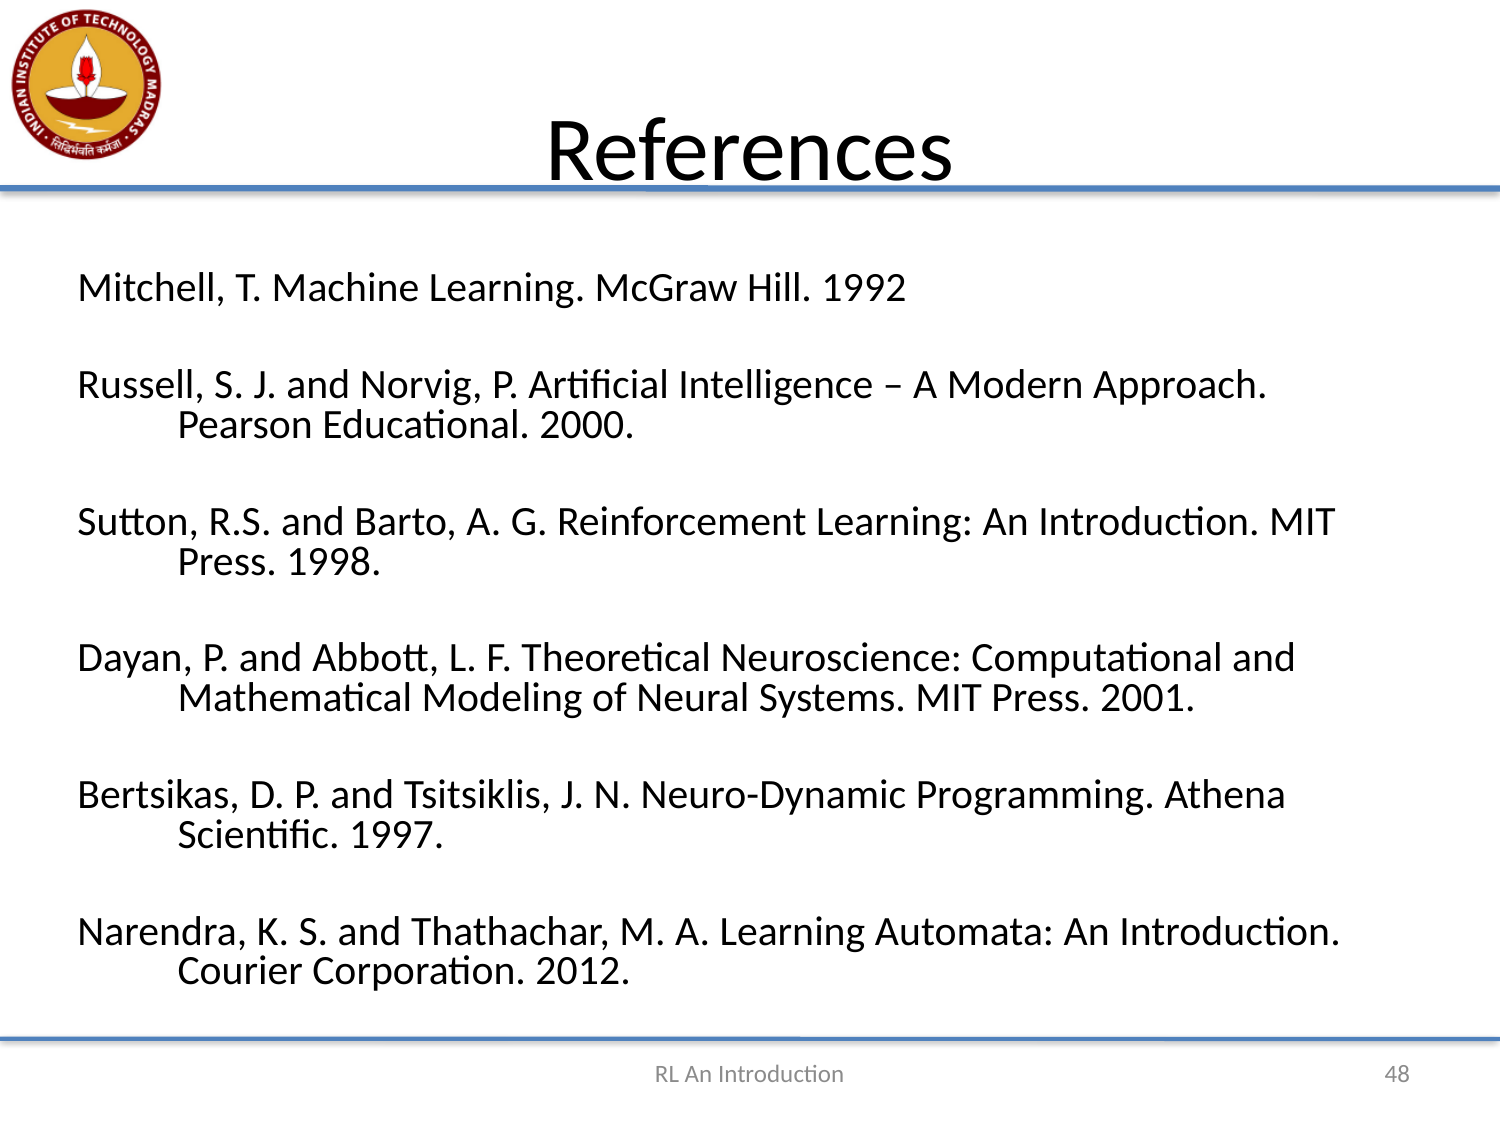

# References
Mitchell, T. Machine Learning. McGraw Hill. 1992

Russell, S. J. and Norvig, P. Artificial Intelligence – A Modern Approach. Pearson Educational. 2000.

Sutton, R.S. and Barto, A. G. Reinforcement Learning: An Introduction. MIT Press. 1998.

Dayan, P. and Abbott, L. F. Theoretical Neuroscience: Computational and Mathematical Modeling of Neural Systems. MIT Press. 2001.

Bertsikas, D. P. and Tsitsiklis, J. N. Neuro-Dynamic Programming. Athena Scientific. 1997.

Narendra, K. S. and Thathachar, M. A. Learning Automata: An Introduction. Courier Corporation. 2012.

RL An Introduction
48